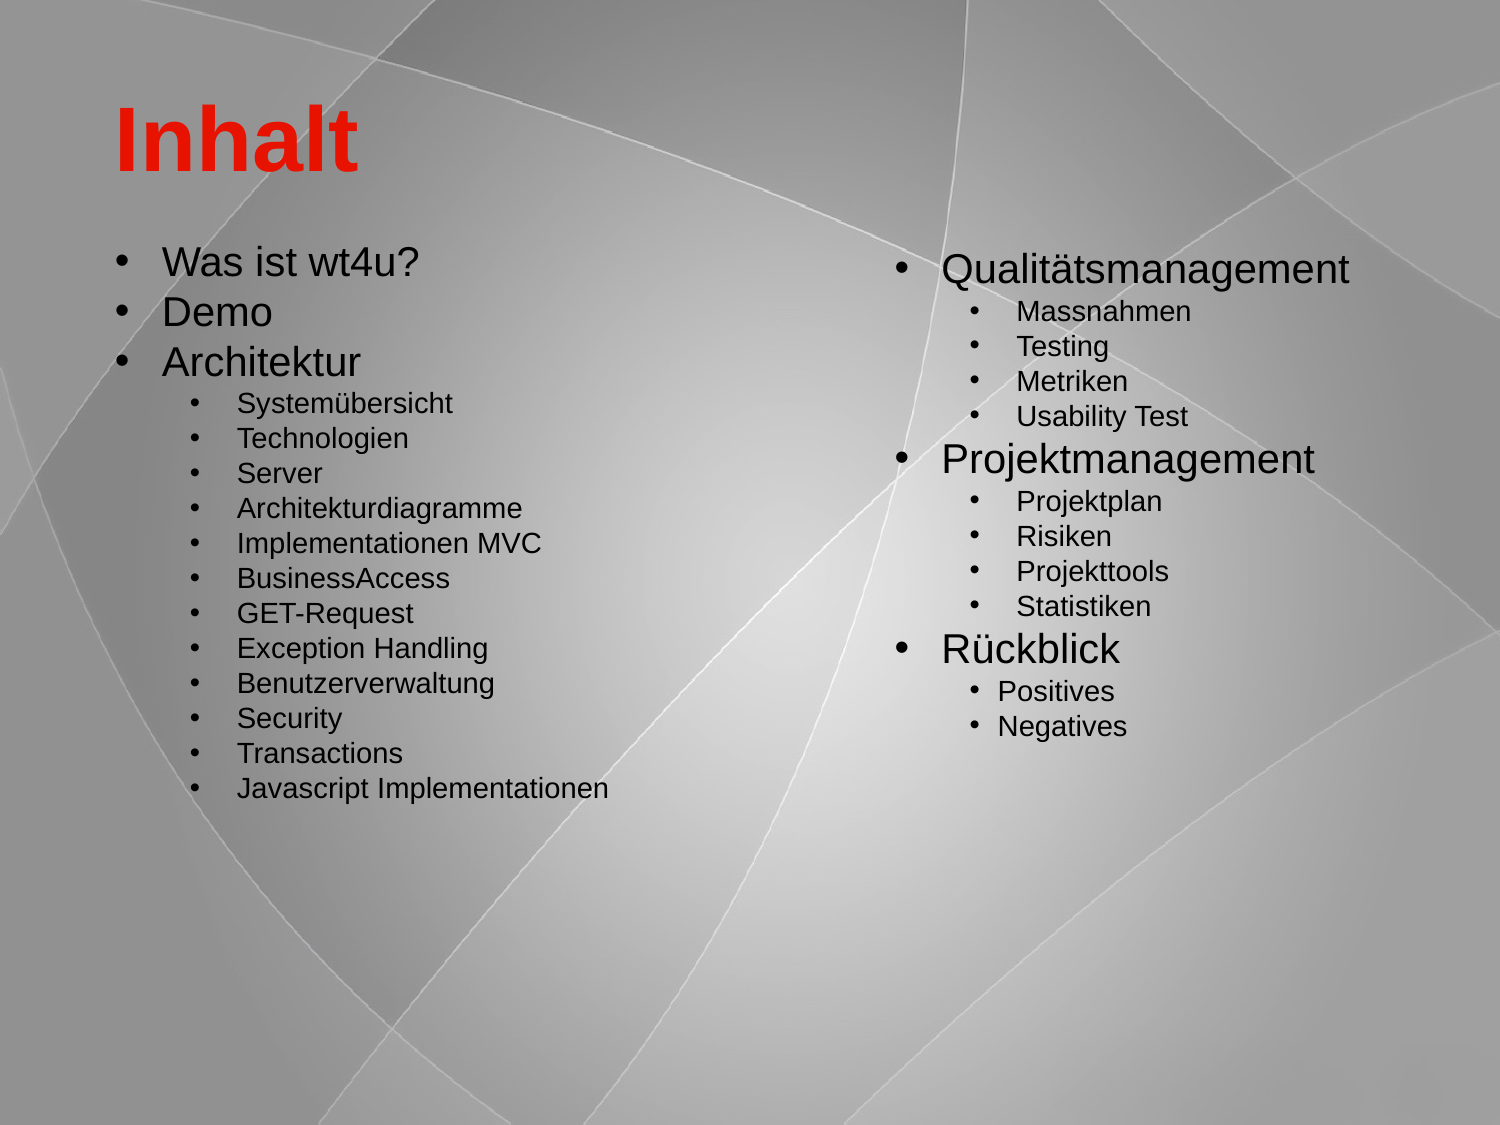

Inhalt

Was ist wt4u?
Demo
Architektur
Systemübersicht
Technologien
Server
Architekturdiagramme
Implementationen MVC
BusinessAccess
GET-Request
Exception Handling
Benutzerverwaltung
Security
Transactions
Javascript Implementationen
Qualitätsmanagement
Massnahmen
Testing
Metriken
Usability Test
Projektmanagement
Projektplan
Risiken
Projekttools
Statistiken
Rückblick
Positives
Negatives